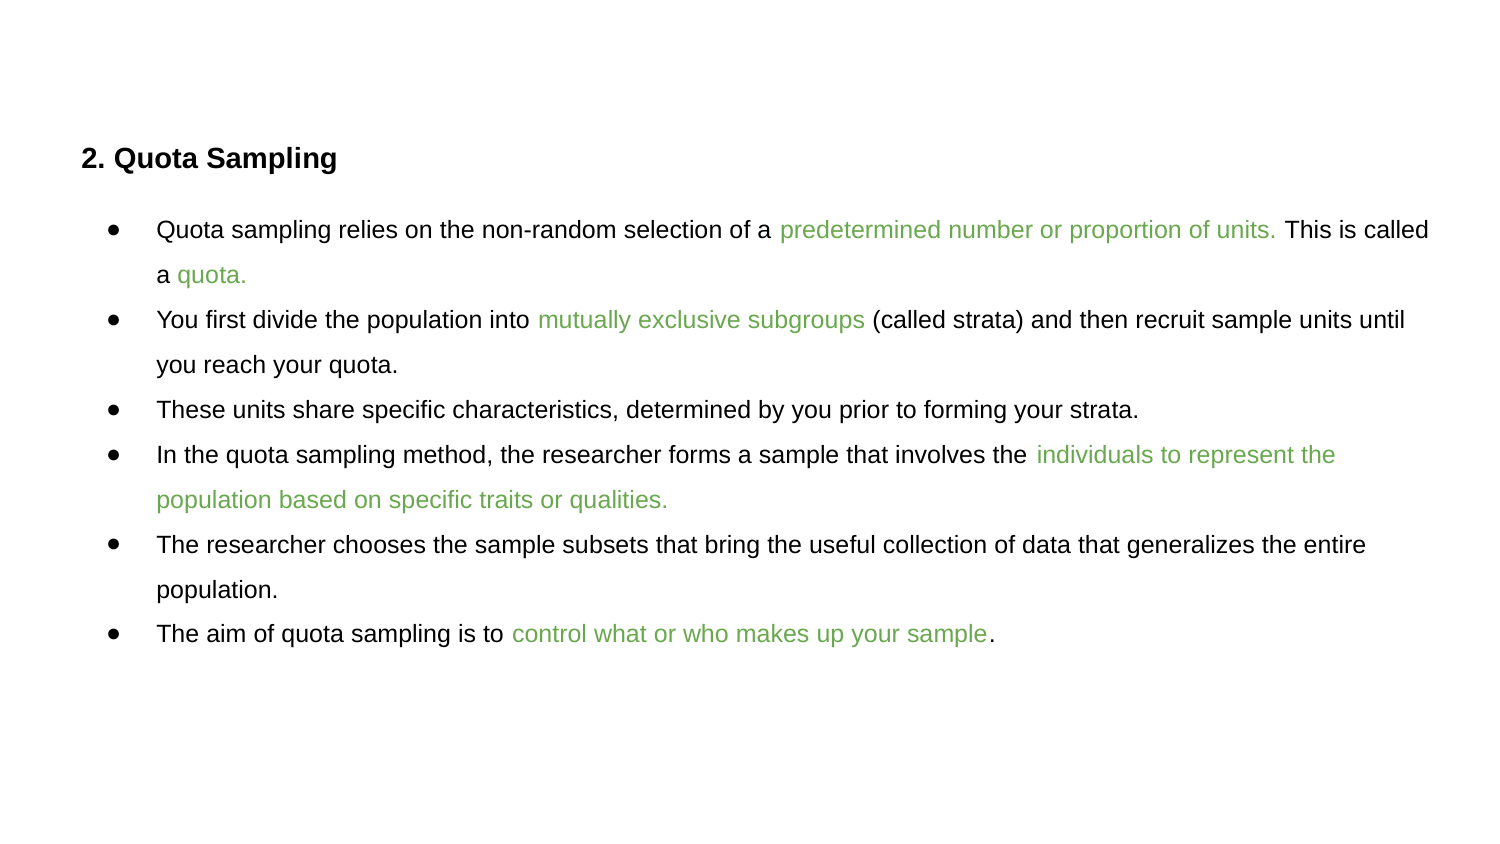

2. Quota Sampling
Quota sampling relies on the non-random selection of a predetermined number or proportion of units. This is called a quota.
You first divide the population into mutually exclusive subgroups (called strata) and then recruit sample units until you reach your quota.
These units share specific characteristics, determined by you prior to forming your strata.
In the quota sampling method, the researcher forms a sample that involves the individuals to represent the population based on specific traits or qualities.
The researcher chooses the sample subsets that bring the useful collection of data that generalizes the entire population.
The aim of quota sampling is to control what or who makes up your sample.